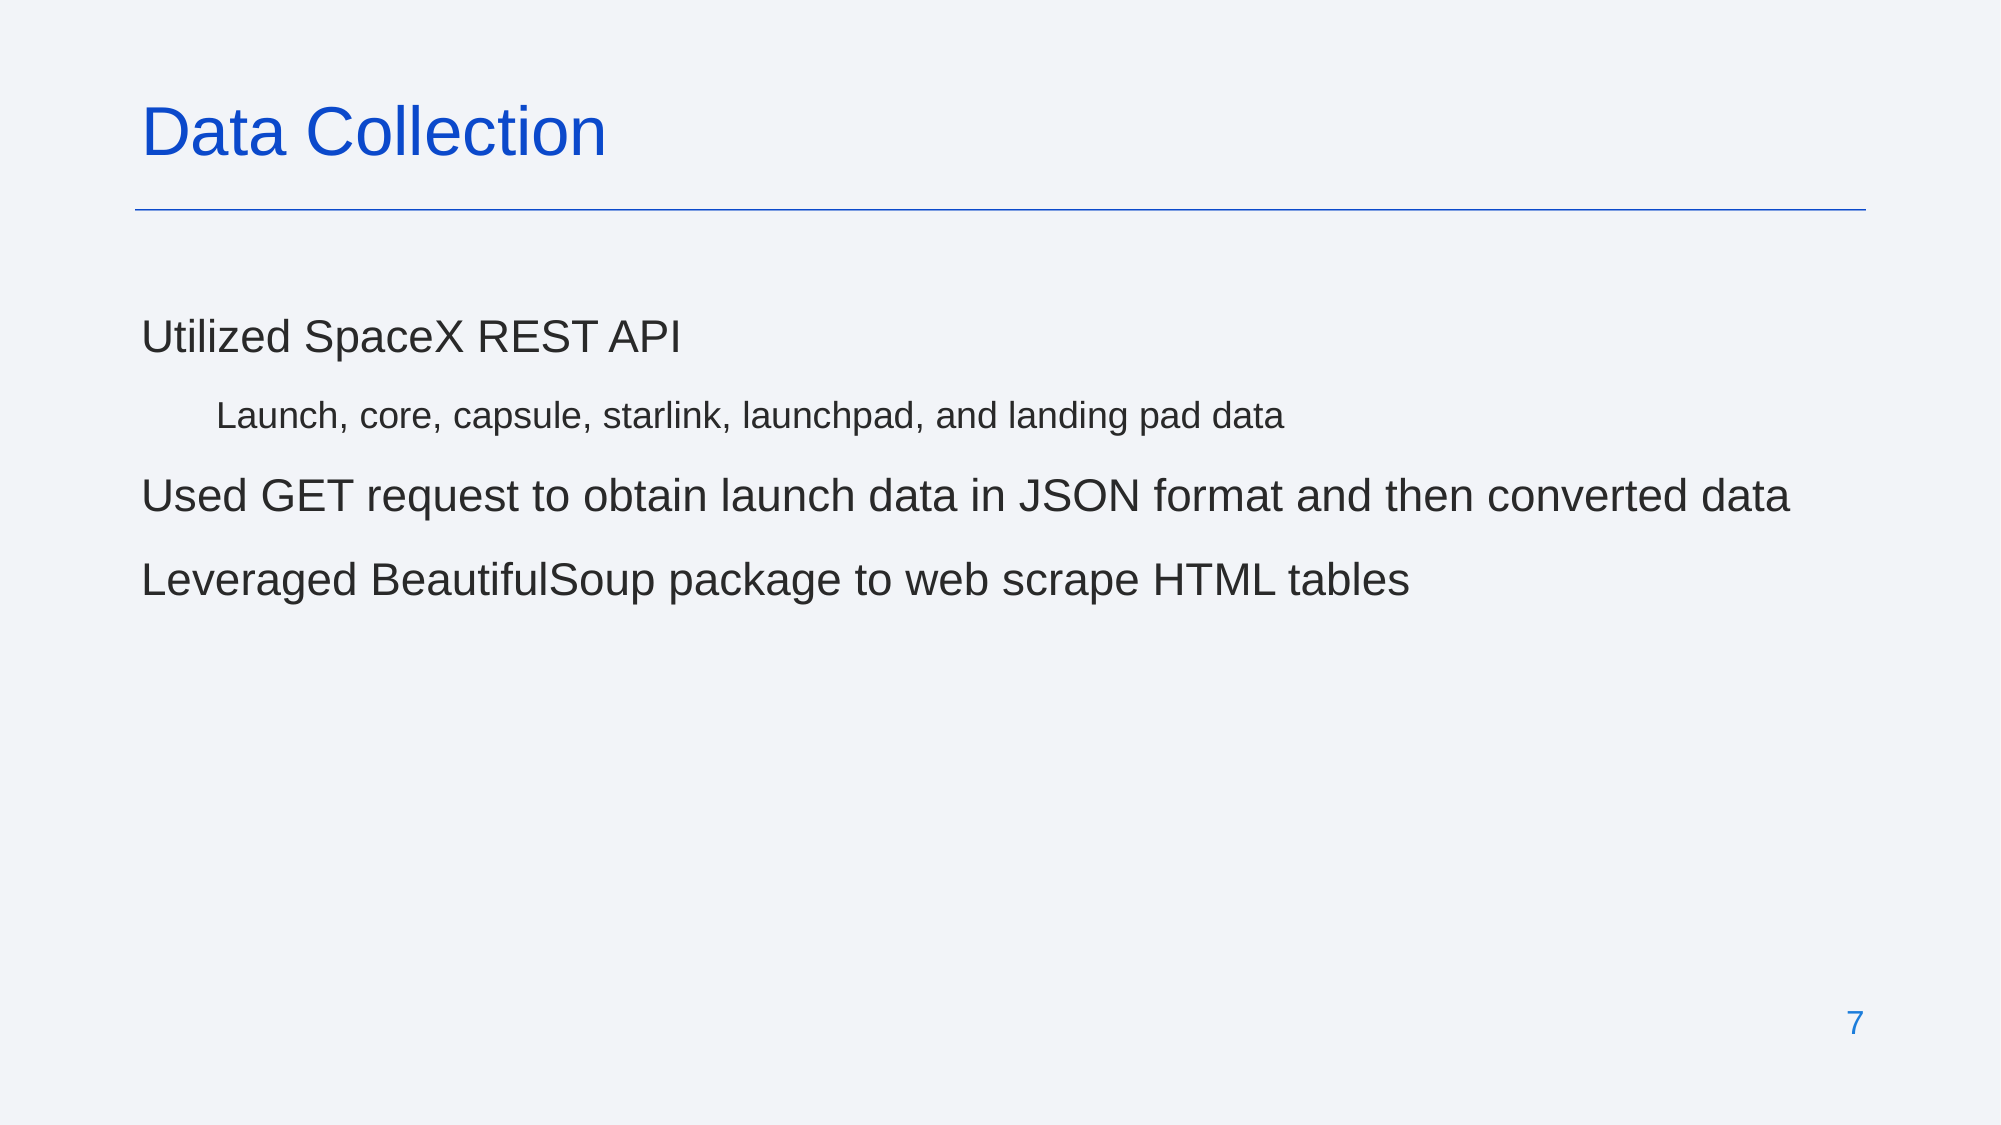

Data Collection
Utilized SpaceX REST API
Launch, core, capsule, starlink, launchpad, and landing pad data
Used GET request to obtain launch data in JSON format and then converted data
Leveraged BeautifulSoup package to web scrape HTML tables

7